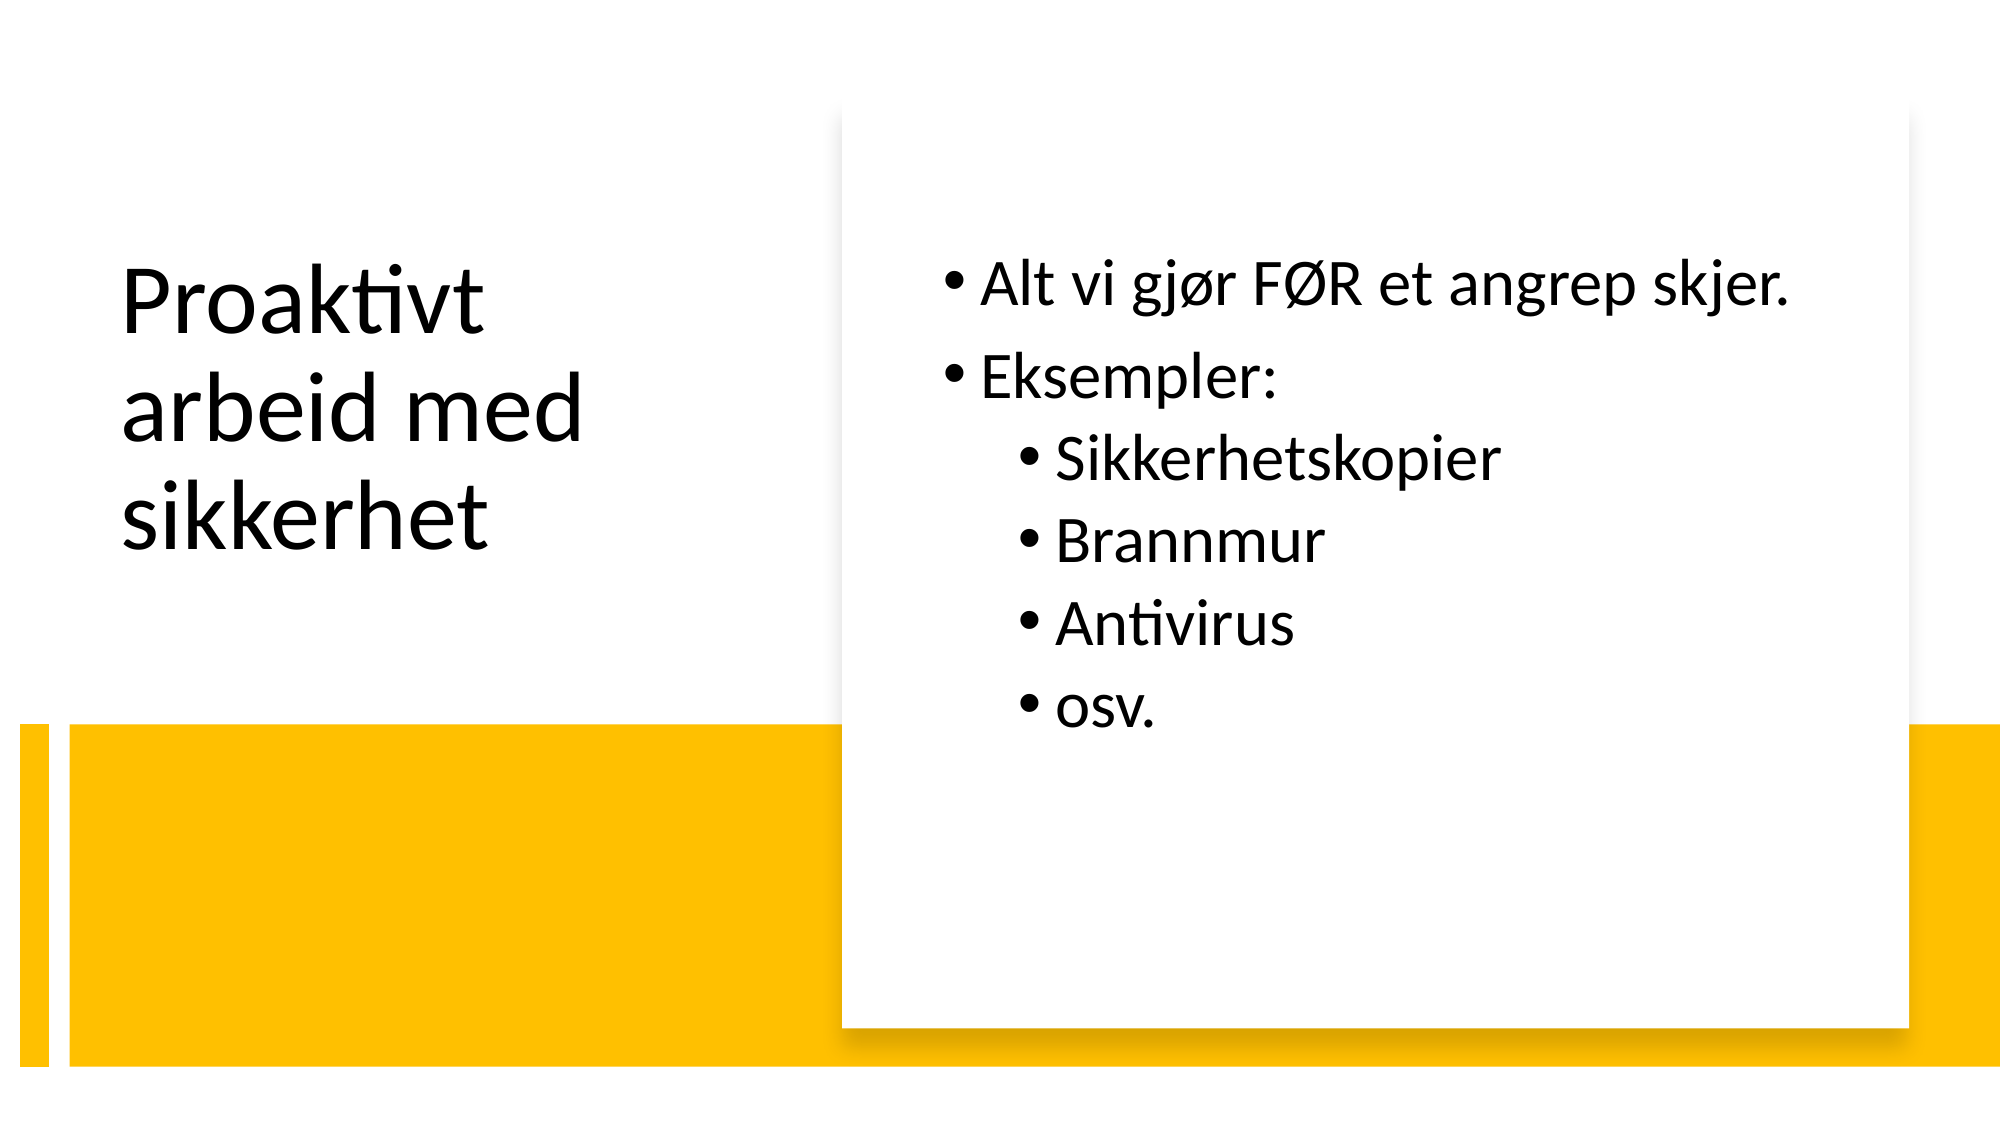

Alt vi gjør FØR et angrep skjer.
Eksempler:
Sikkerhetskopier
Brannmur
Antivirus
osv.
# Proaktivt arbeid med sikkerhet